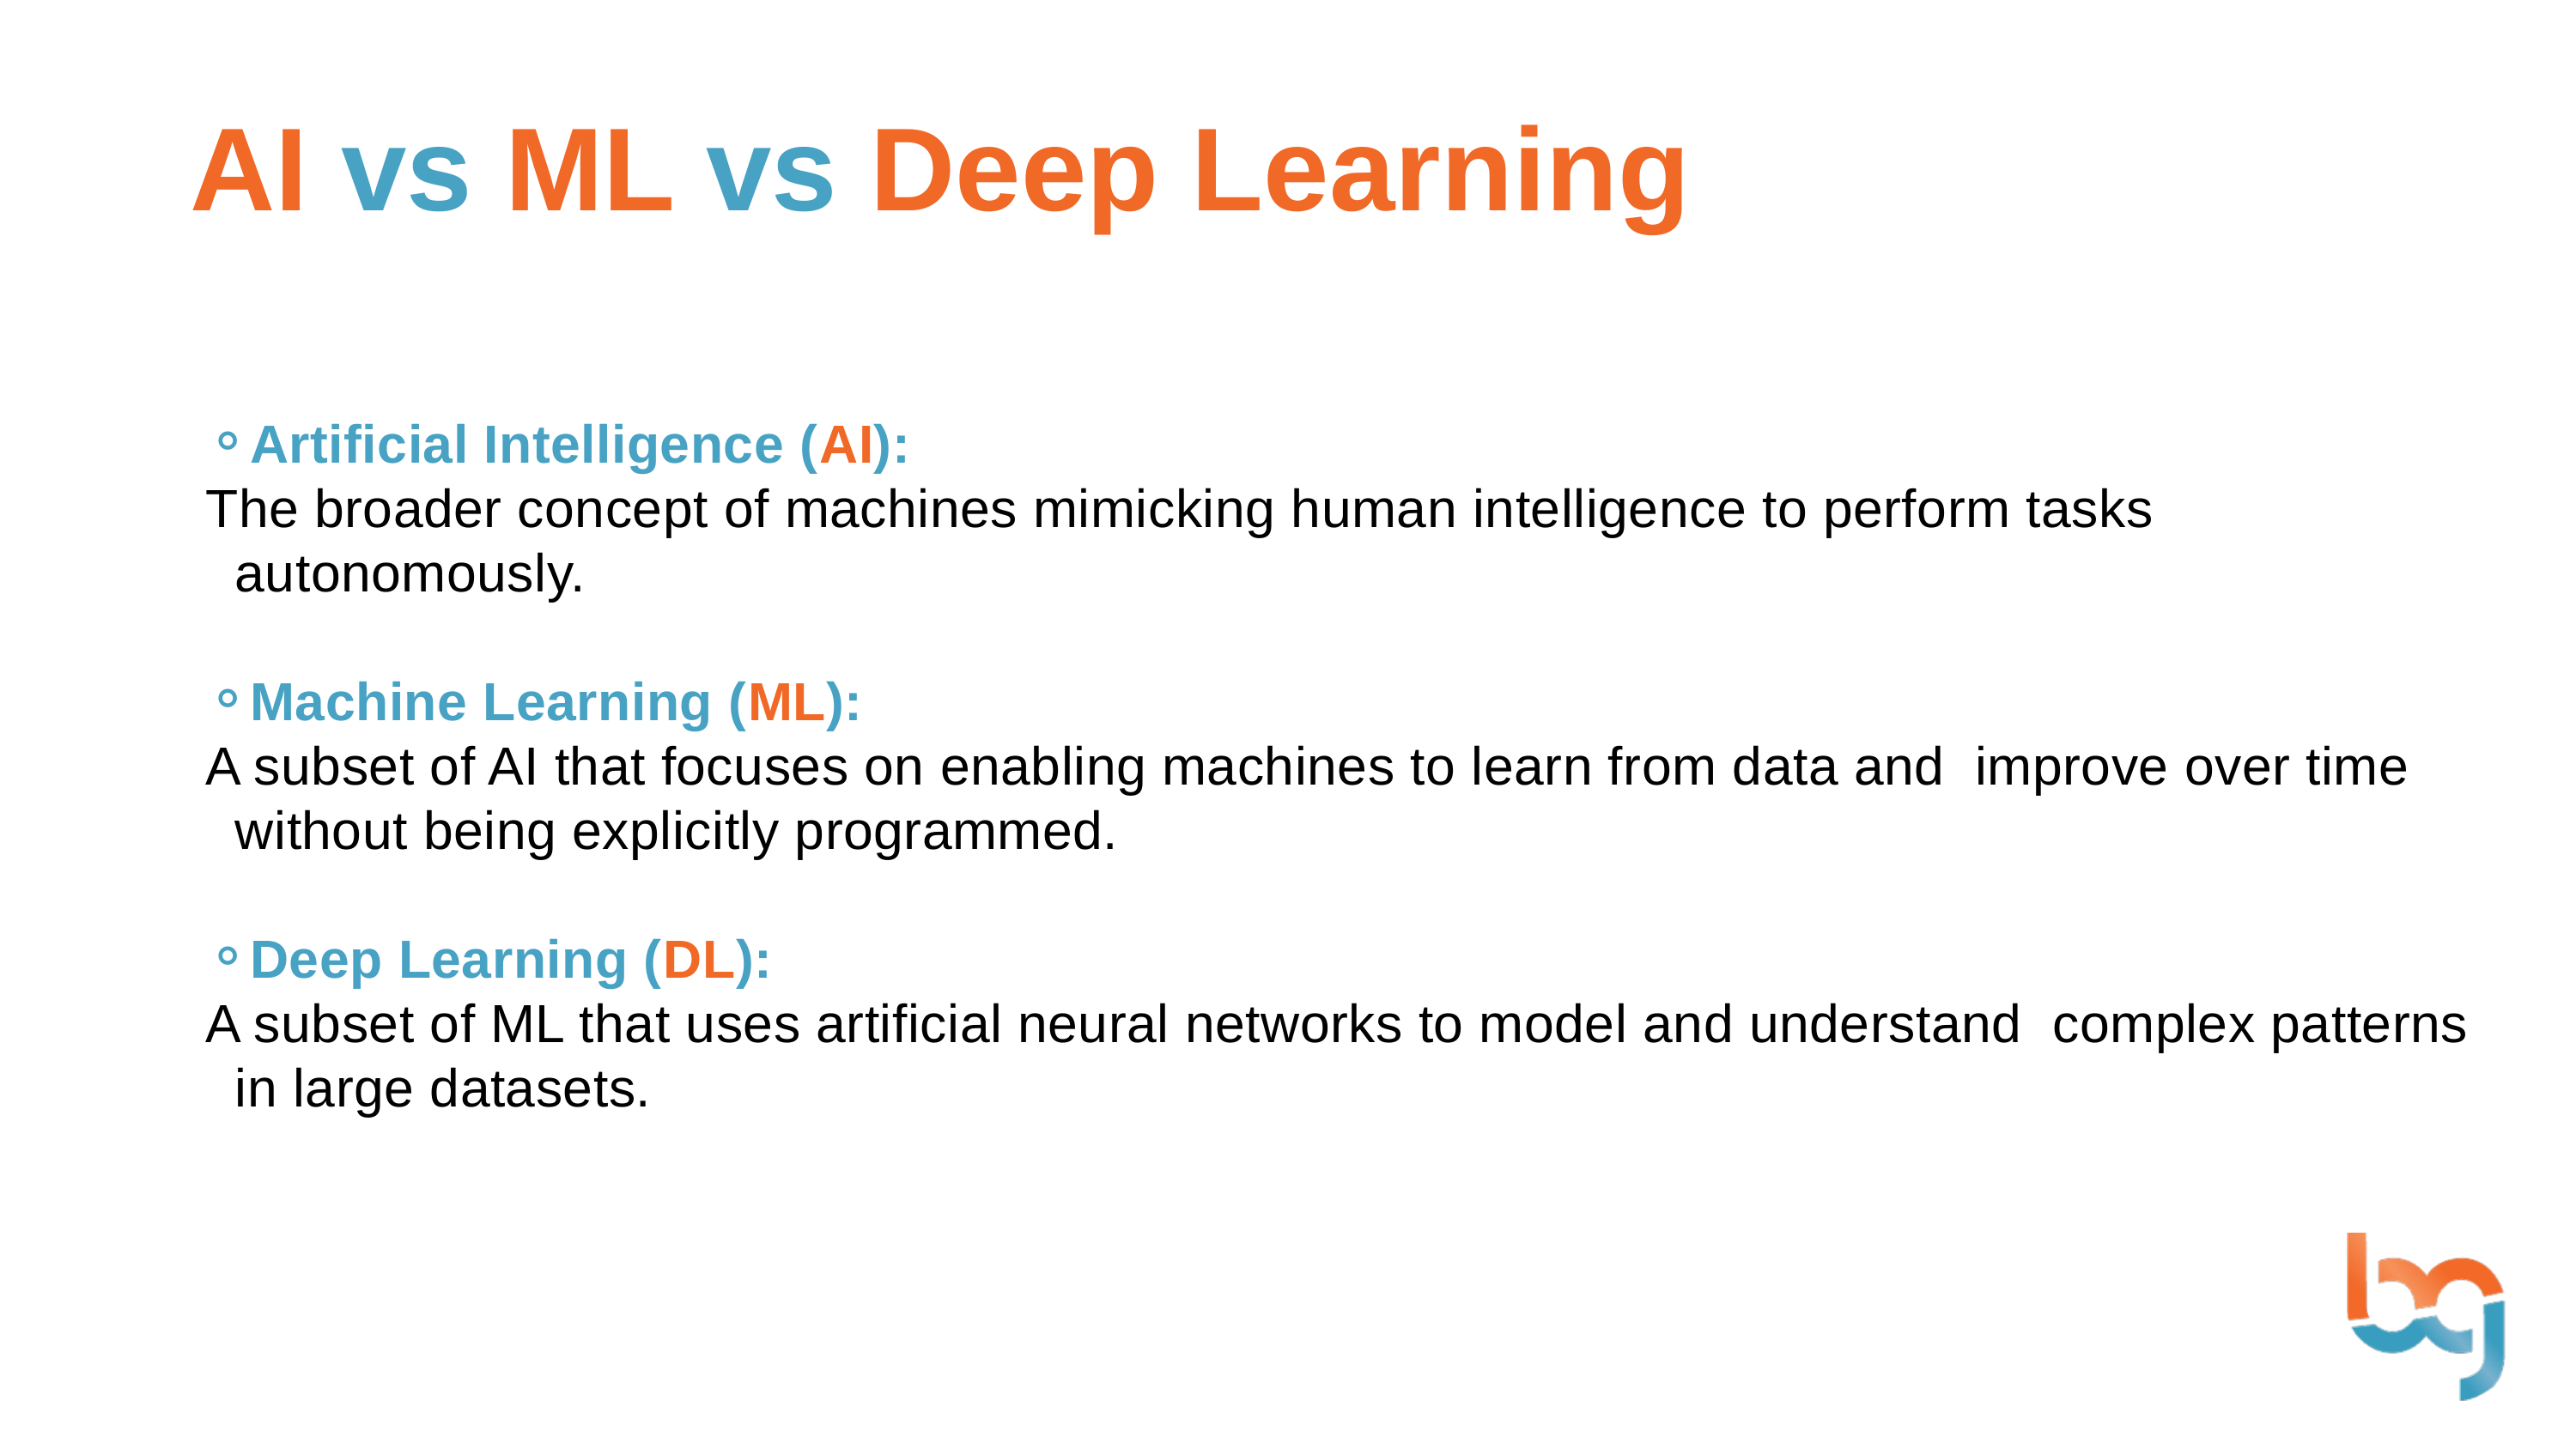

AI vs ML vs Deep Learning

Artificial Intelligence (AI):
The broader concept of machines mimicking human intelligence to perform tasks autonomously.

Machine Learning (ML):
A subset of AI that focuses on enabling machines to learn from data and  improve over time without being explicitly programmed.

Deep Learning (DL):
A subset of ML that uses artificial neural networks to model and understand  complex patterns in large datasets.